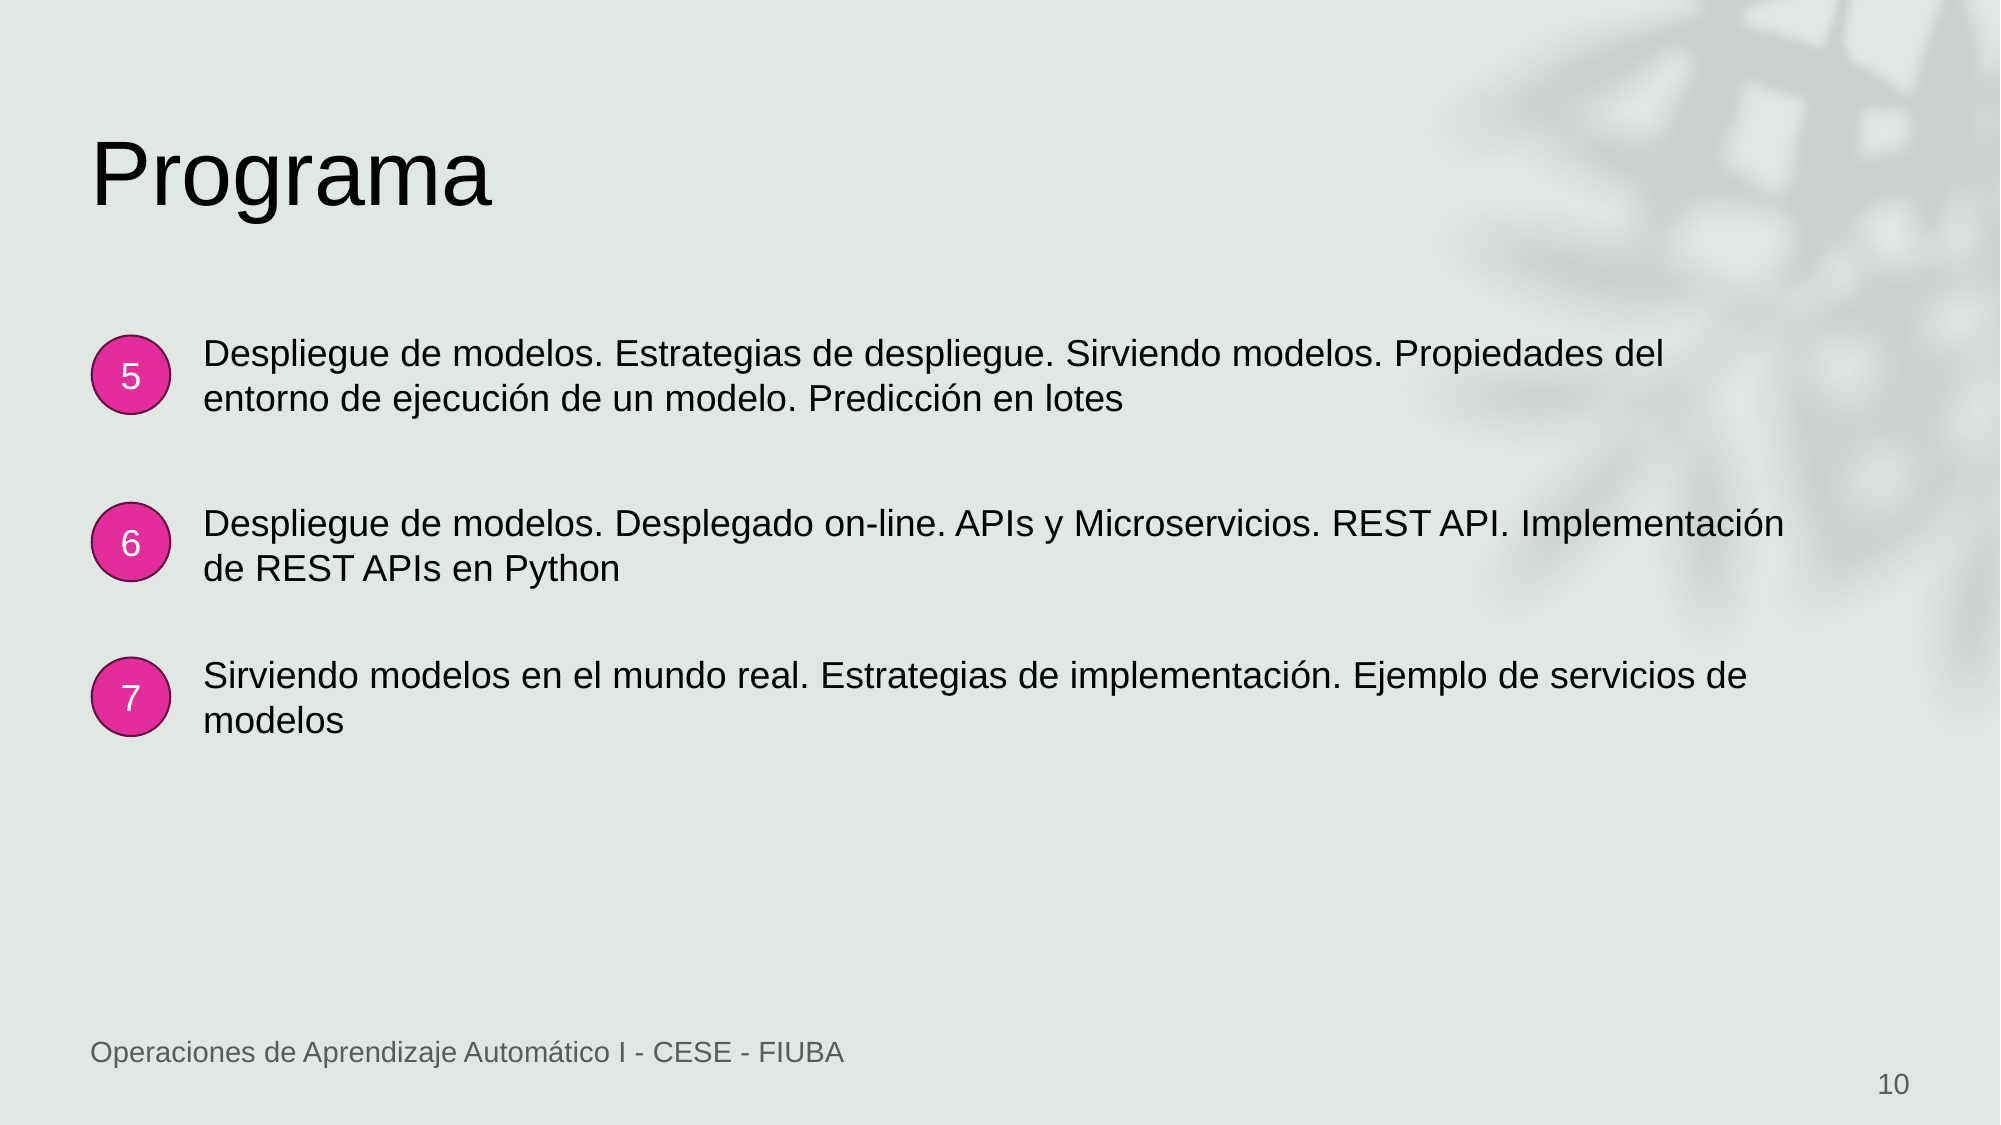

# Programa
Despliegue de modelos. Estrategias de despliegue. Sirviendo modelos. Propiedades del entorno de ejecución de un modelo. Predicción en lotes
5
Despliegue de modelos. Desplegado on-line. APIs y Microservicios. REST API. Implementación de REST APIs en Python
6
Sirviendo modelos en el mundo real. Estrategias de implementación. Ejemplo de servicios de modelos
7
Operaciones de Aprendizaje Automático I - CESE - FIUBA
10